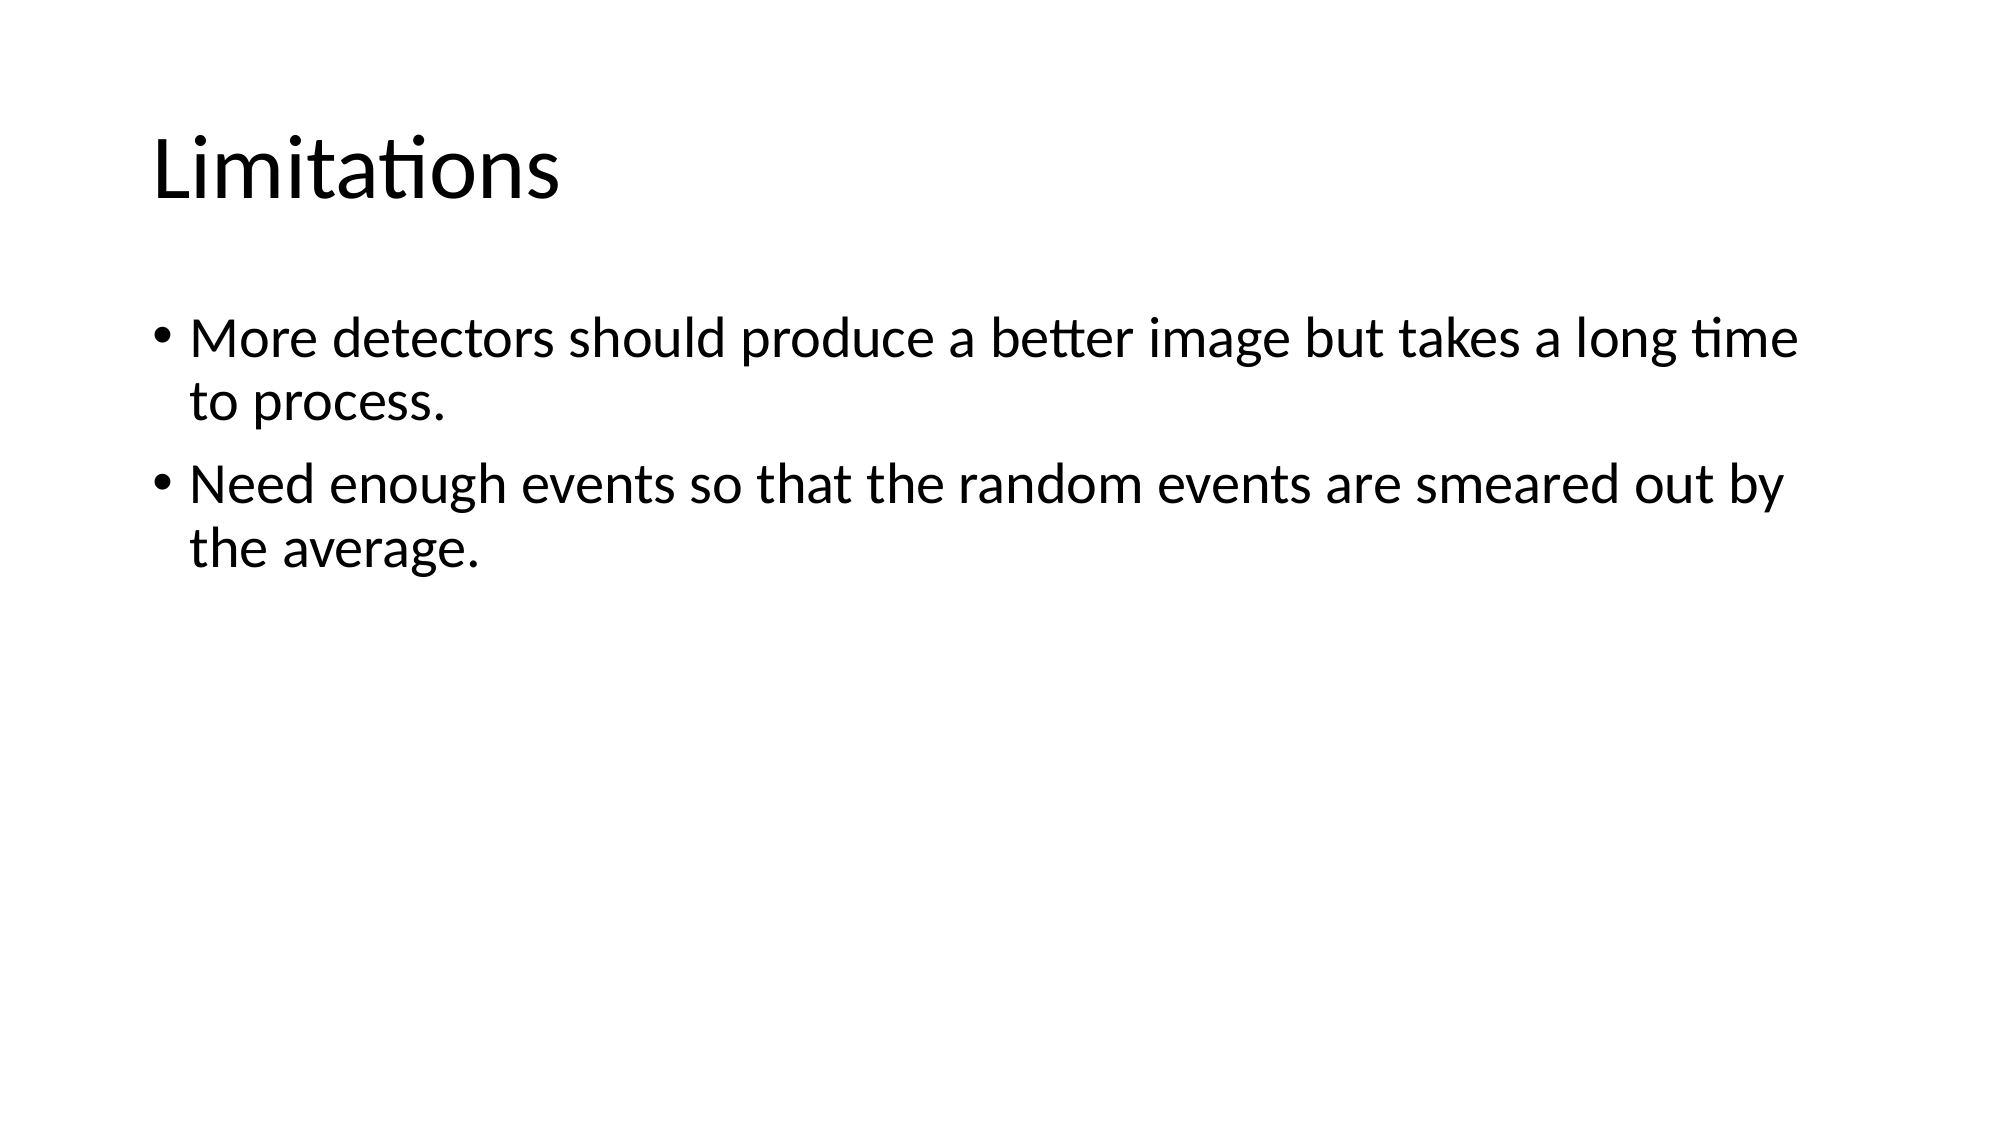

# Limitations
More detectors should produce a better image but takes a long time to process.
Need enough events so that the random events are smeared out by the average.